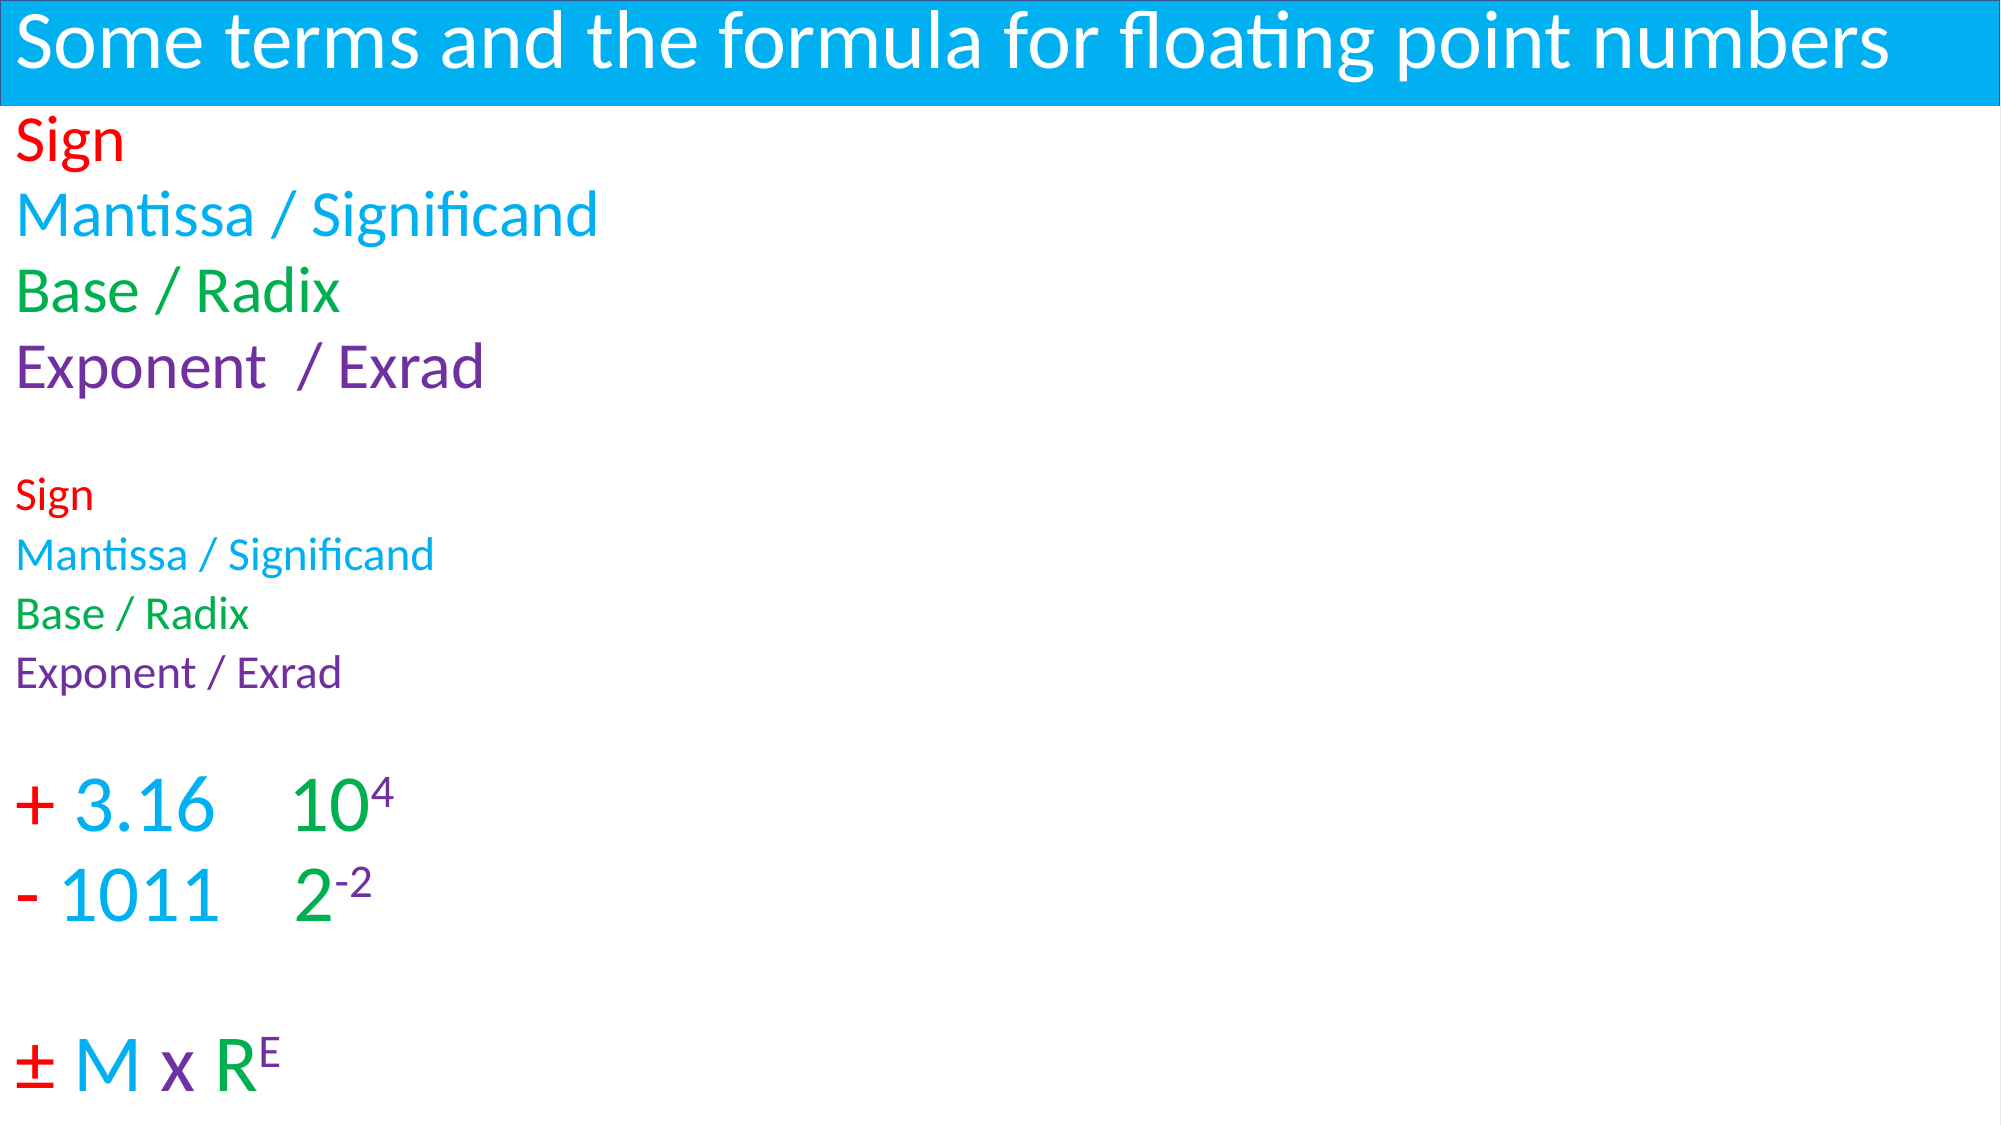

# Some terms and the formula for floating point numbers
Sign
Mantissa / Significand
Base / Radix
Exponent  / Exrad

Sign = Positive or negative
Mantissa / Significand = The value of the number
Base / Radix = How many numbers are in the number system (binary base 2, decimal base 10)
Exponent / Exrad = Number used for power of.

+ 3.16 x 104
- 1011 x 2-2

± M x RE